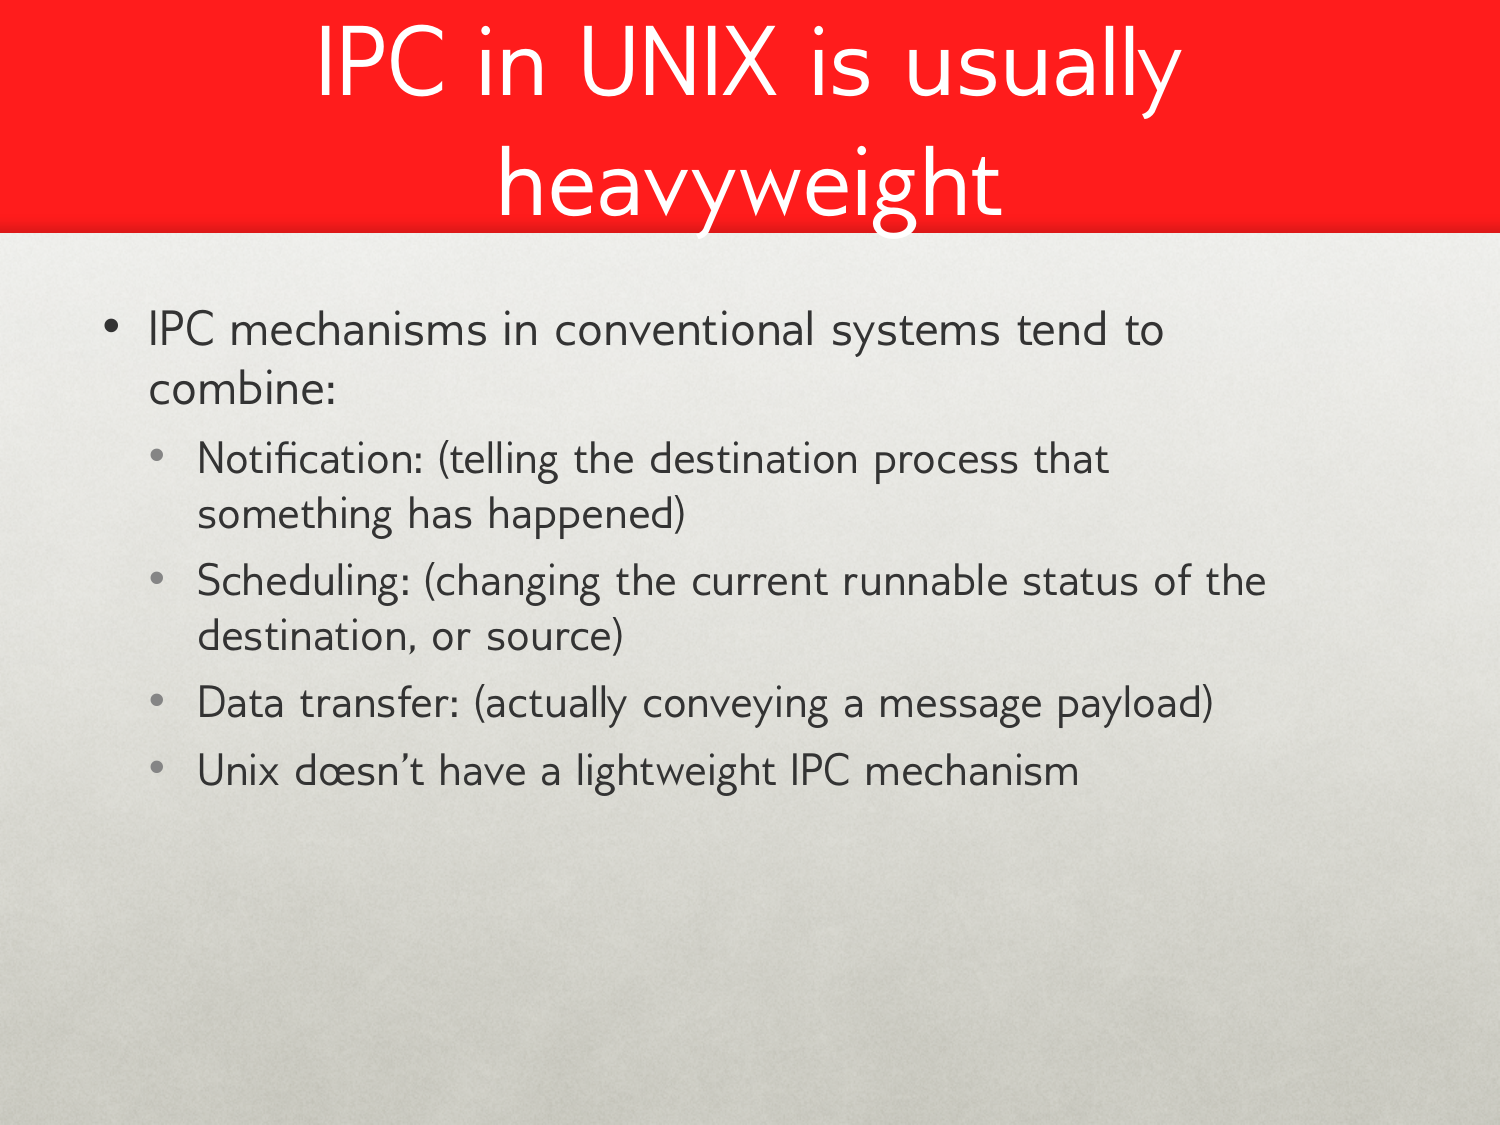

# IPC in UNIX is usually heavyweight
IPC mechanisms in conventional systems tend to combine:
Notification: (telling the destination process that something has happened)
Scheduling: (changing the current runnable status of the destination, or source)
Data transfer: (actually conveying a message payload)
Unix doesn’t have a lightweight IPC mechanism